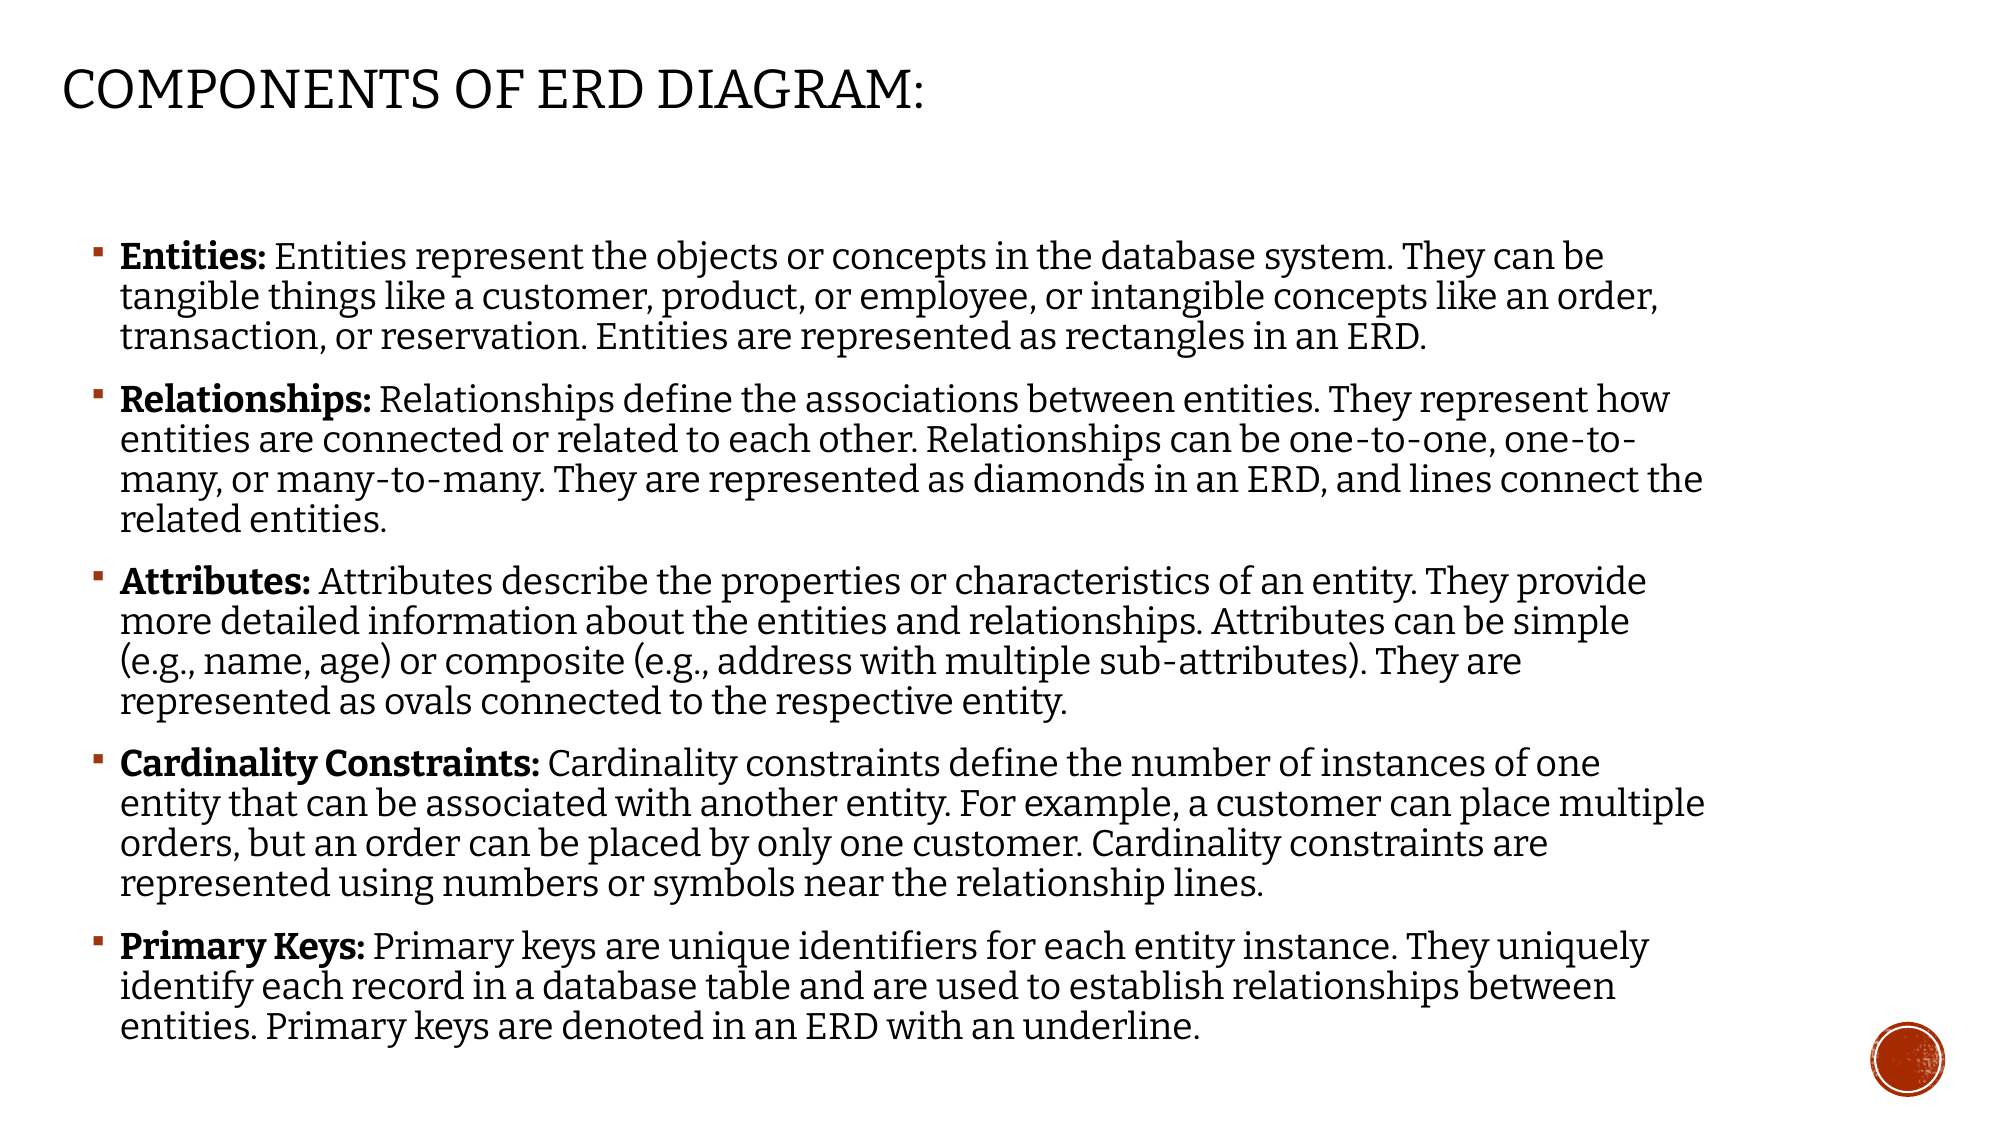

# Components of erd diagram:
Entities: Entities represent the objects or concepts in the database system. They can be tangible things like a customer, product, or employee, or intangible concepts like an order, transaction, or reservation. Entities are represented as rectangles in an ERD.
Relationships: Relationships define the associations between entities. They represent how entities are connected or related to each other. Relationships can be one-to-one, one-to-many, or many-to-many. They are represented as diamonds in an ERD, and lines connect the related entities.
Attributes: Attributes describe the properties or characteristics of an entity. They provide more detailed information about the entities and relationships. Attributes can be simple (e.g., name, age) or composite (e.g., address with multiple sub-attributes). They are represented as ovals connected to the respective entity.
Cardinality Constraints: Cardinality constraints define the number of instances of one entity that can be associated with another entity. For example, a customer can place multiple orders, but an order can be placed by only one customer. Cardinality constraints are represented using numbers or symbols near the relationship lines.
Primary Keys: Primary keys are unique identifiers for each entity instance. They uniquely identify each record in a database table and are used to establish relationships between entities. Primary keys are denoted in an ERD with an underline.